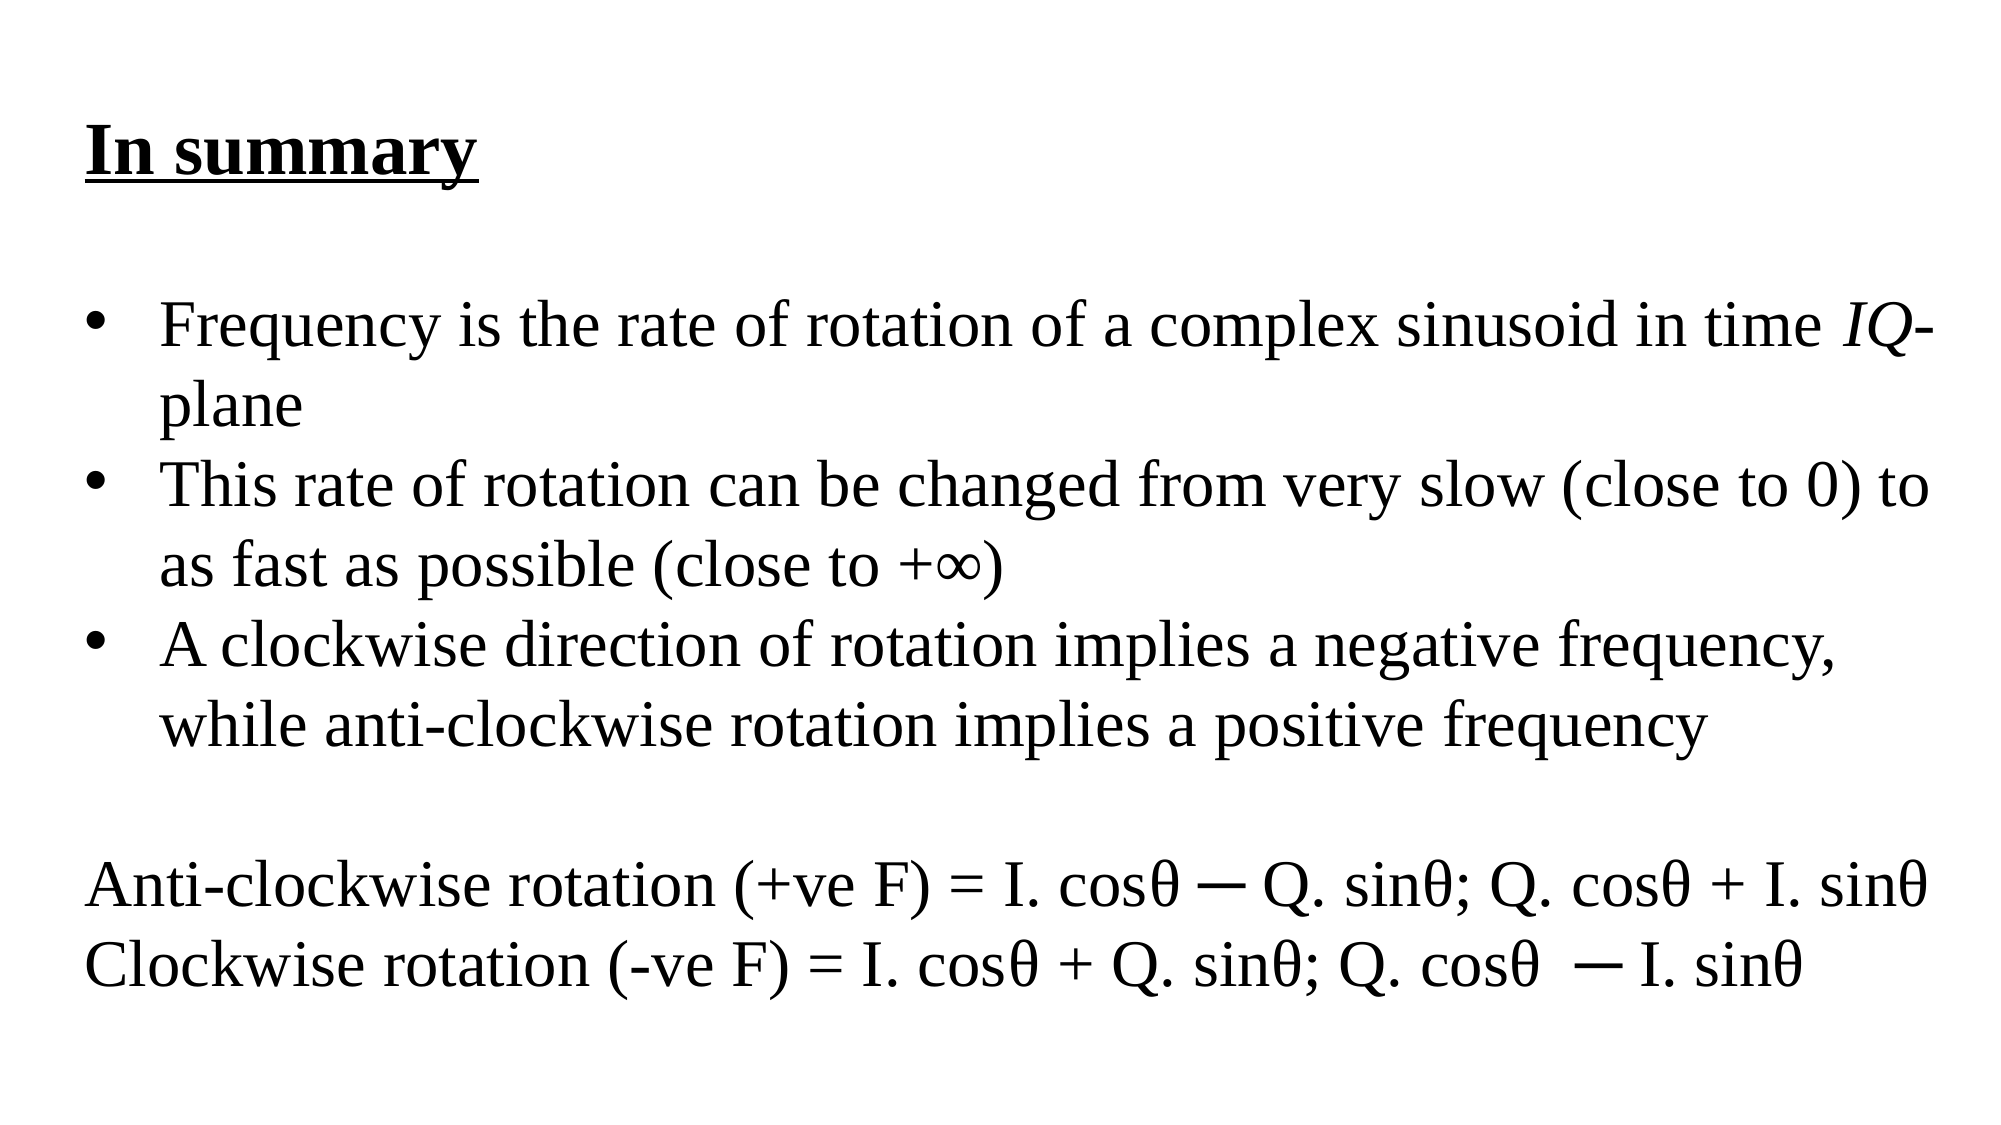

In summary

Frequency is the rate of rotation of a complex sinusoid in time IQ-plane
This rate of rotation can be changed from very slow (close to 0) to as fast as possible (close to +∞)
A clockwise direction of rotation implies a negative frequency, while anti-clockwise rotation implies a positive frequency

Anti-clockwise rotation (+ve F) = I. cosθ ─ Q. sinθ; Q. cosθ + I. sinθ
Clockwise rotation (-ve F) = I. cosθ + Q. sinθ; Q. cosθ  ─ I. sinθ